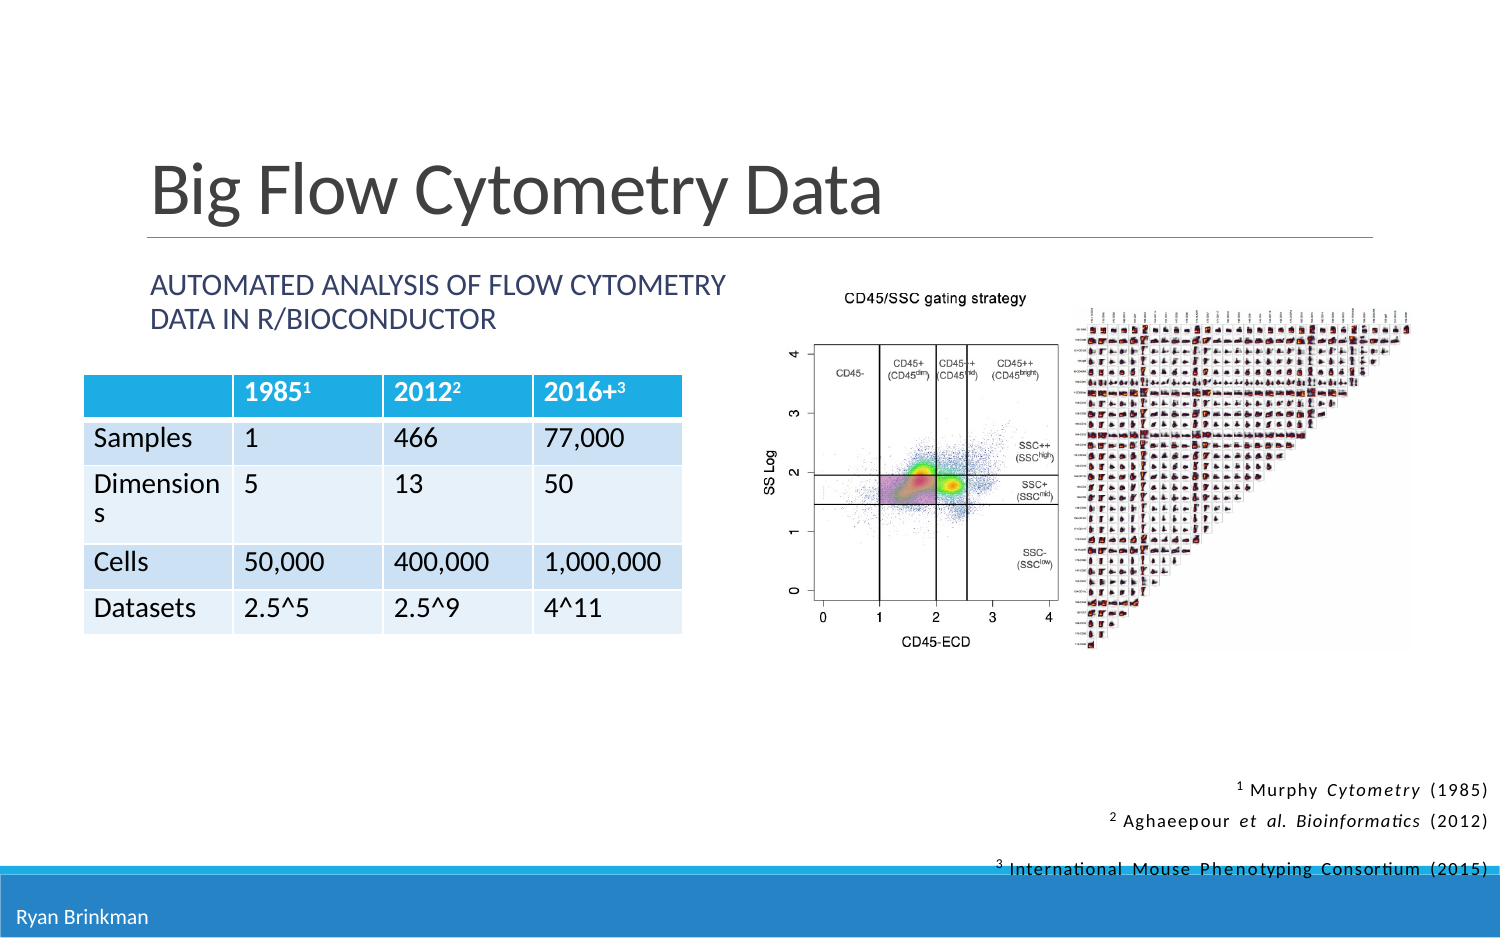

# Big Flow Cytometry Data
Automated Analysis of flow cytometry data in R/Bioconductor

|  | 19851 | 20122 | 2016+3 |
| --- | --- | --- | --- |
| Samples | 1 | 466 | 77,000 |
| Dimensions | 5 | 13 | 50 |
| Cells | 50,000 | 400,000 | 1,000,000 |
| Datasets | 2.5^5 | 2.5^9 | 4^11 |
1 Murphy  Cytometry  (1985)
2 Aghaeepour  et  al.  Bioinformatics  (2012)
3 International  Mouse  Phenotyping  Consortium  (2015)
Ryan Brinkman